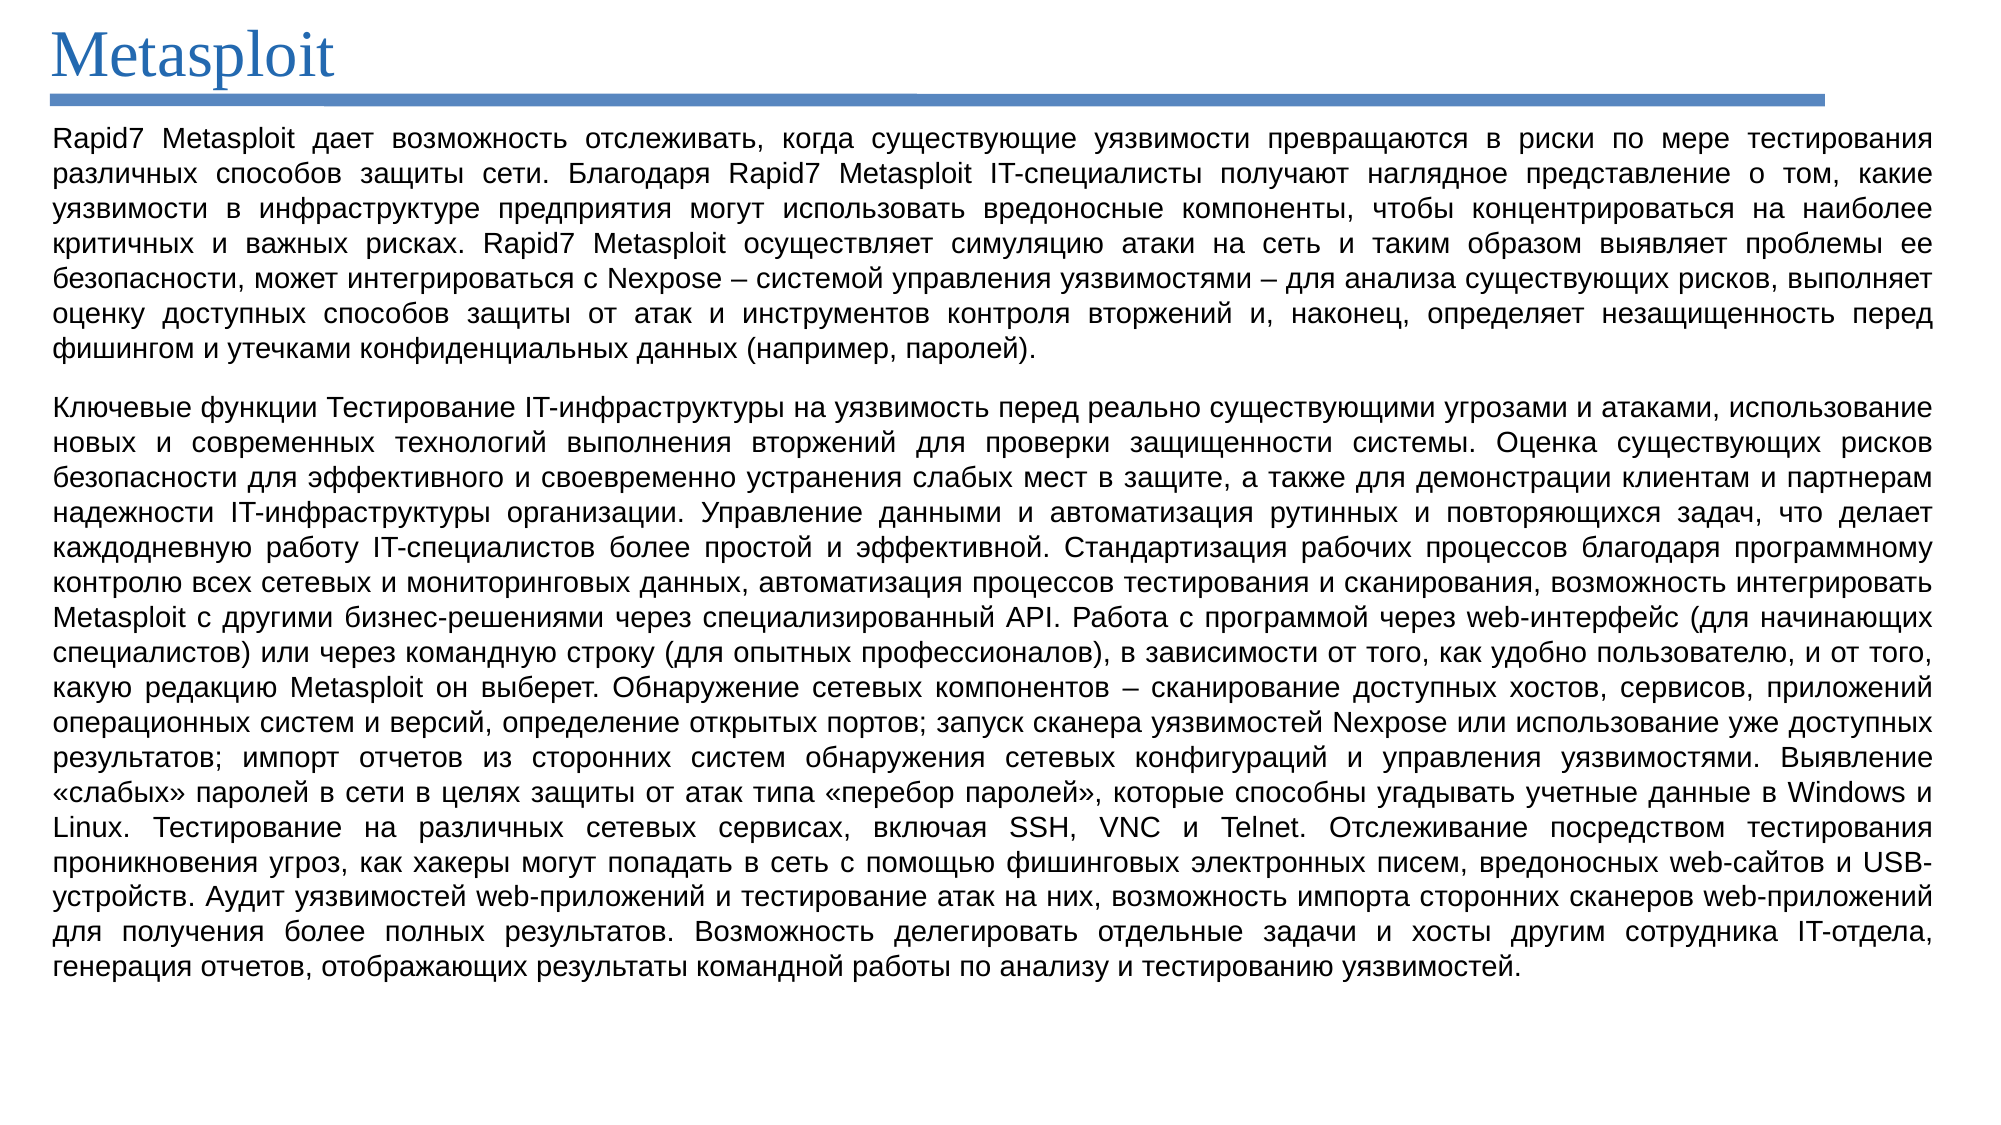

# Metasploit

Rapid7 Metasploit дает возможность отслеживать, когда существующие уязвимости превращаются в риски по мере тестирования различных способов защиты сети. Благодаря Rapid7 Metasploit IT-специалисты получают наглядное представление о том, какие уязвимости в инфраструктуре предприятия могут использовать вредоносные компоненты, чтобы концентрироваться на наиболее критичных и важных рисках. Rapid7 Metasploit осуществляет симуляцию атаки на сеть и таким образом выявляет проблемы ее безопасности, может интегрироваться с Nexpose – системой управления уязвимостями – для анализа существующих рисков, выполняет оценку доступных способов защиты от атак и инструментов контроля вторжений и, наконец, определяет незащищенность перед фишингом и утечками конфиденциальных данных (например, паролей).
Ключевые функции Тестирование IT-инфраструктуры на уязвимость перед реально существующими угрозами и атаками, использование новых и современных технологий выполнения вторжений для проверки защищенности системы. Оценка существующих рисков безопасности для эффективного и своевременно устранения слабых мест в защите, а также для демонстрации клиентам и партнерам надежности IT-инфраструктуры организации. Управление данными и автоматизация рутинных и повторяющихся задач, что делает каждодневную работу IT-специалистов более простой и эффективной. Стандартизация рабочих процессов благодаря программному контролю всех сетевых и мониторинговых данных, автоматизация процессов тестирования и сканирования, возможность интегрировать Metasploit с другими бизнес-решениями через специализированный API. Работа с программой через web-интерфейс (для начинающих специалистов) или через командную строку (для опытных профессионалов), в зависимости от того, как удобно пользователю, и от того, какую редакцию Metasploit он выберет. Обнаружение сетевых компонентов – сканирование доступных хостов, сервисов, приложений операционных систем и версий, определение открытых портов; запуск сканера уязвимостей Nexpose или использование уже доступных результатов; импорт отчетов из сторонних систем обнаружения сетевых конфигураций и управления уязвимостями. Выявление «слабых» паролей в сети в целях защиты от атак типа «перебор паролей», которые способны угадывать учетные данные в Windows и Linux. Тестирование на различных сетевых сервисах, включая SSH, VNC и Telnet. Отслеживание посредством тестирования проникновения угроз, как хакеры могут попадать в сеть с помощью фишинговых электронных писем, вредоносных web-сайтов и USB-устройств. Аудит уязвимостей web-приложений и тестирование атак на них, возможность импорта сторонних сканеров web-приложений для получения более полных результатов. Возможность делегировать отдельные задачи и хосты другим сотрудника IT-отдела, генерация отчетов, отображающих результаты командной работы по анализу и тестированию уязвимостей.